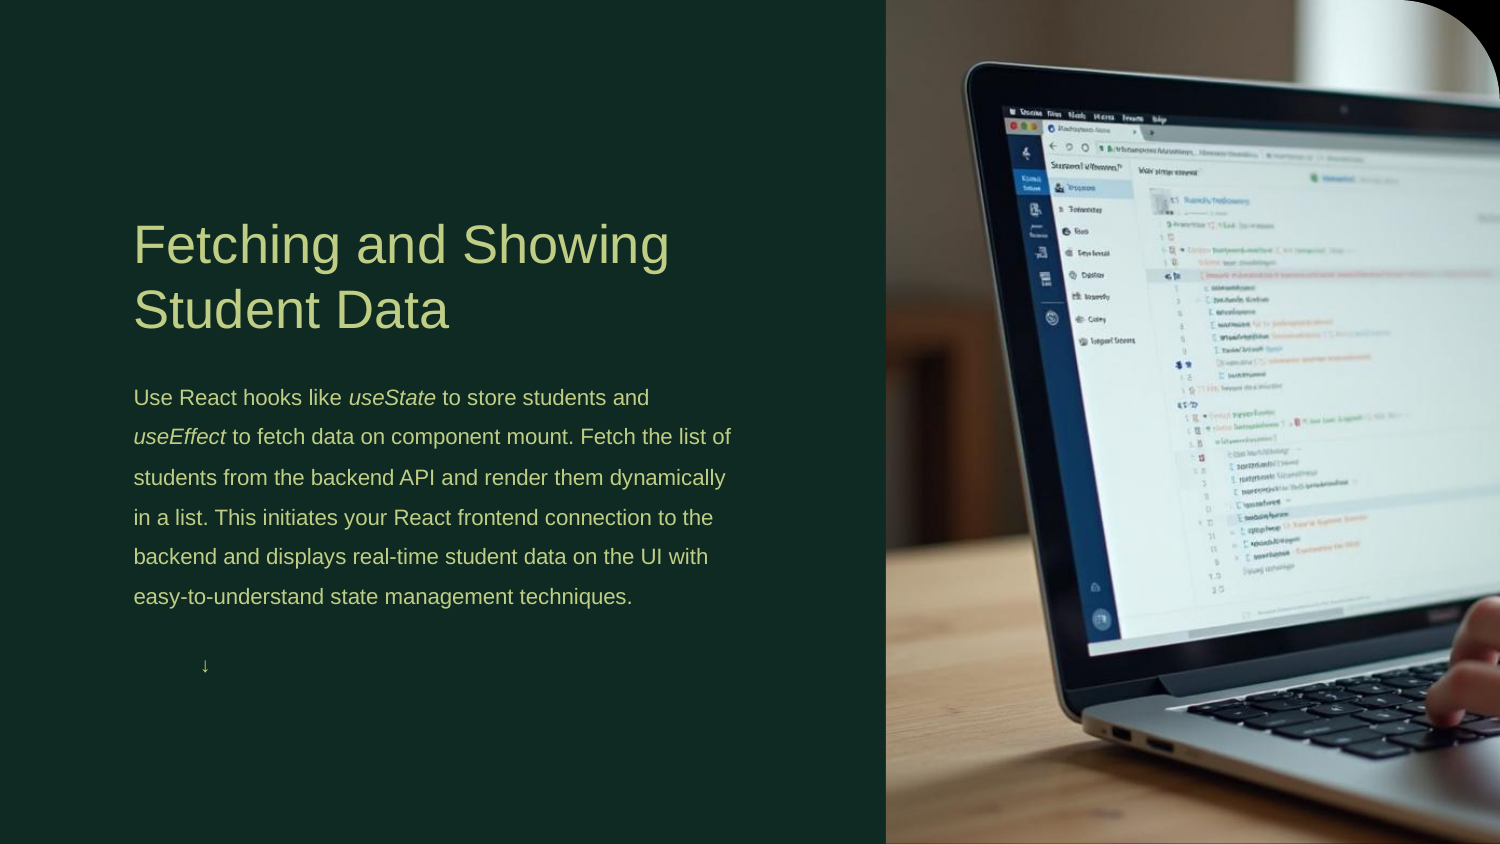

# Fetching and Showing Student Data
Use React hooks like useState to store students and useEffect to fetch data on component mount. Fetch the list of students from the backend API and render them dynamically in a list. This initiates your React frontend connection to the backend and displays real-time student data on the UI with easy-to-understand state management techniques.
↓